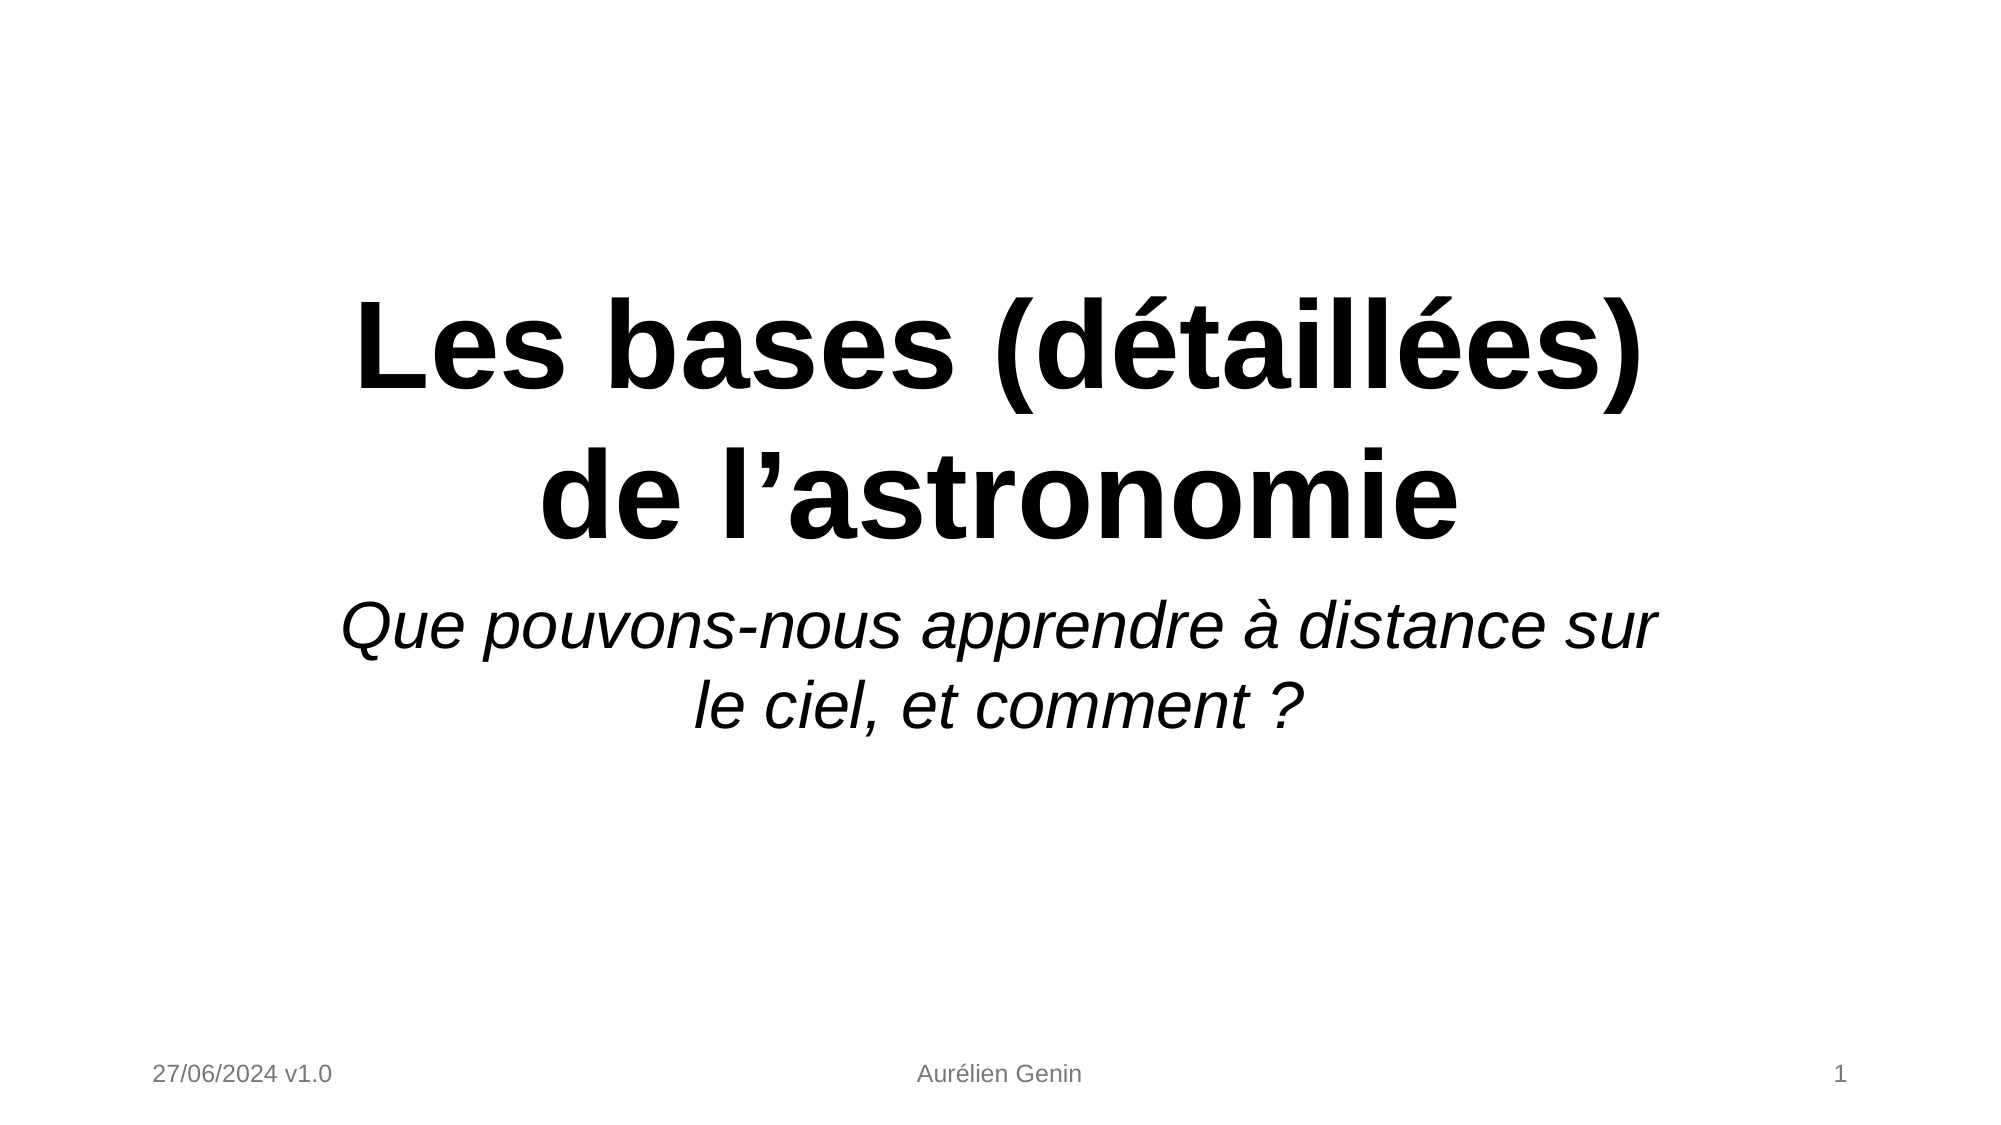

Les bases (détaillées) de l’astronomie
Que pouvons-nous apprendre à distance sur le ciel, et comment ?
27/06/2024 v1.0
Aurélien Genin
1